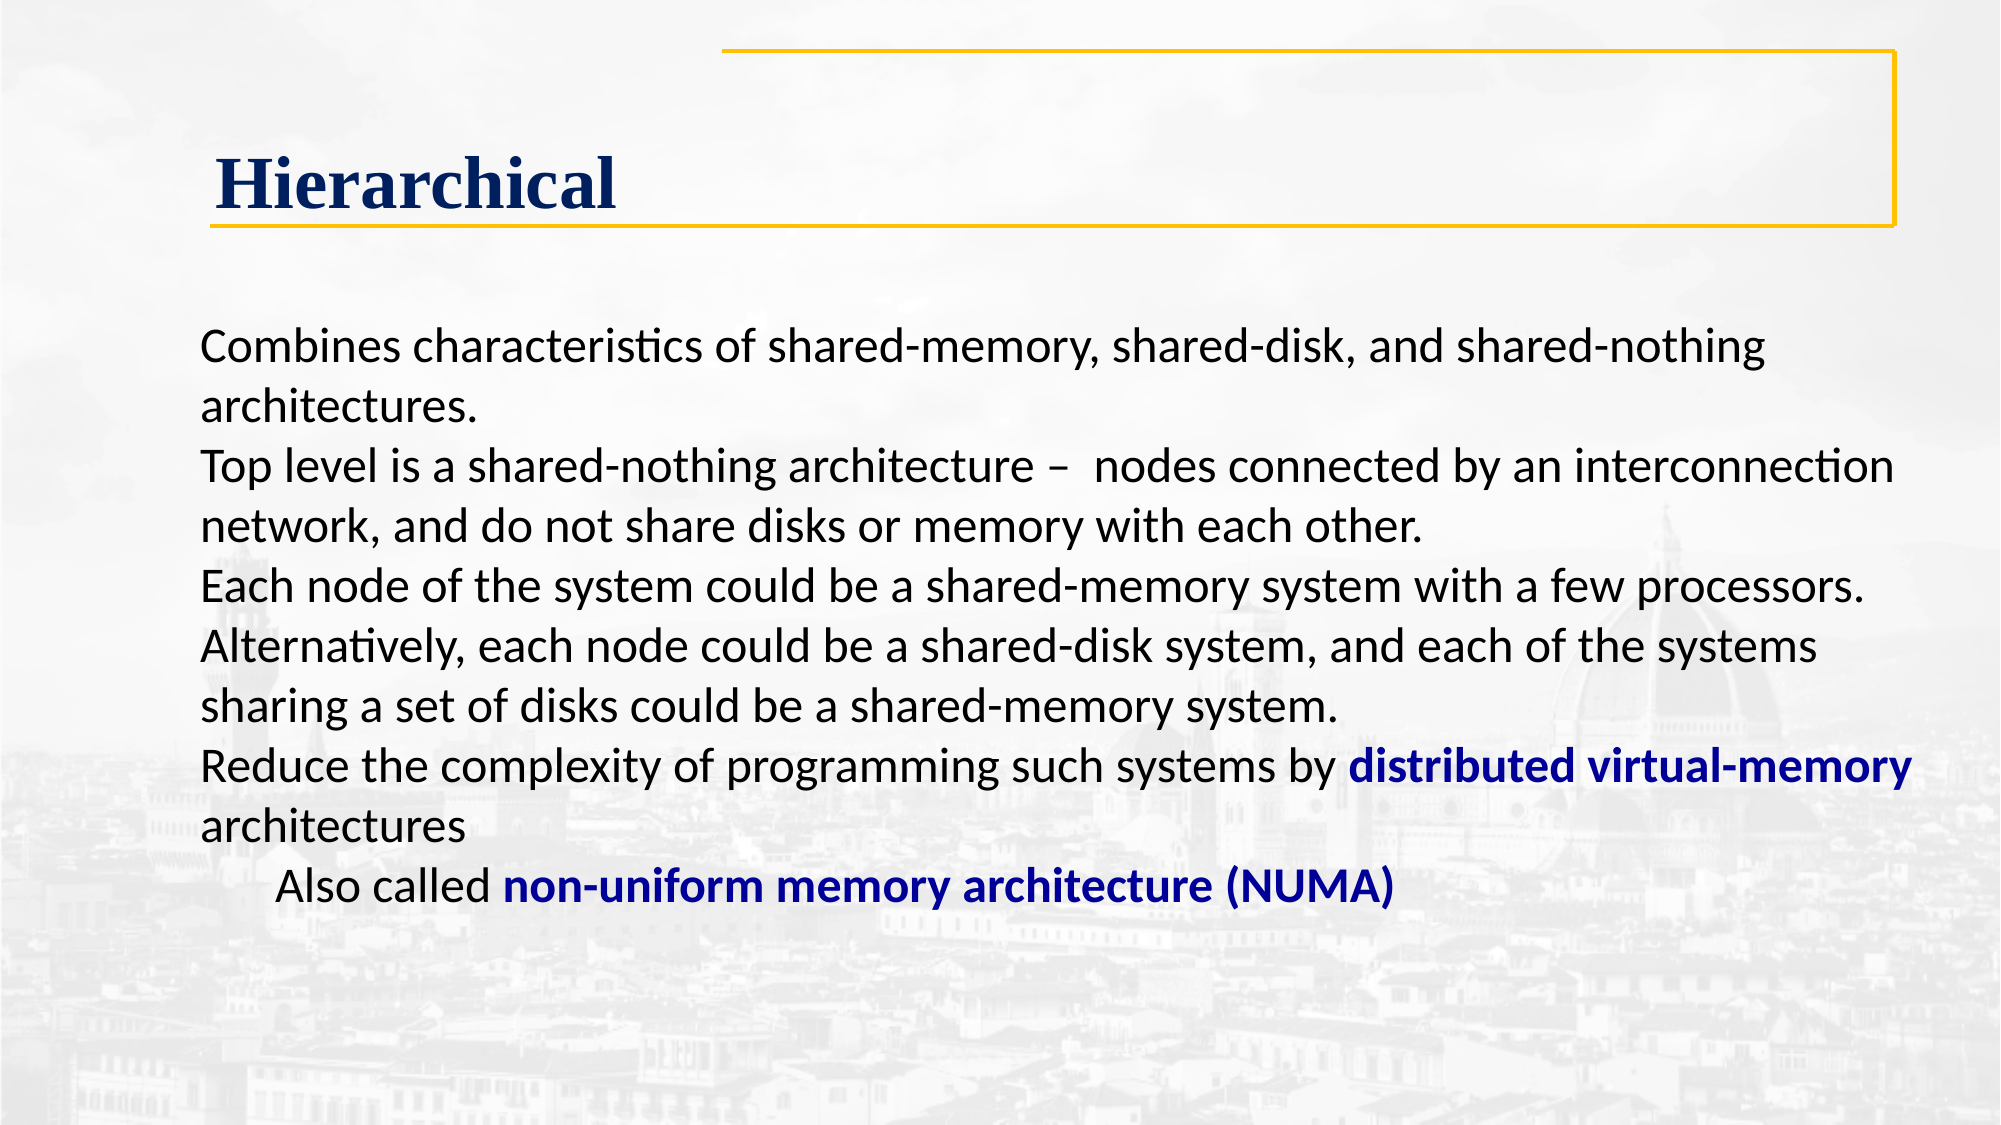

# Hierarchical
Combines characteristics of shared-memory, shared-disk, and shared-nothing architectures.
Top level is a shared-nothing architecture –  nodes connected by an interconnection network, and do not share disks or memory with each other.
Each node of the system could be a shared-memory system with a few processors.
Alternatively, each node could be a shared-disk system, and each of the systems sharing a set of disks could be a shared-memory system.
Reduce the complexity of programming such systems by distributed virtual-memory architectures
Also called non-uniform memory architecture (NUMA)